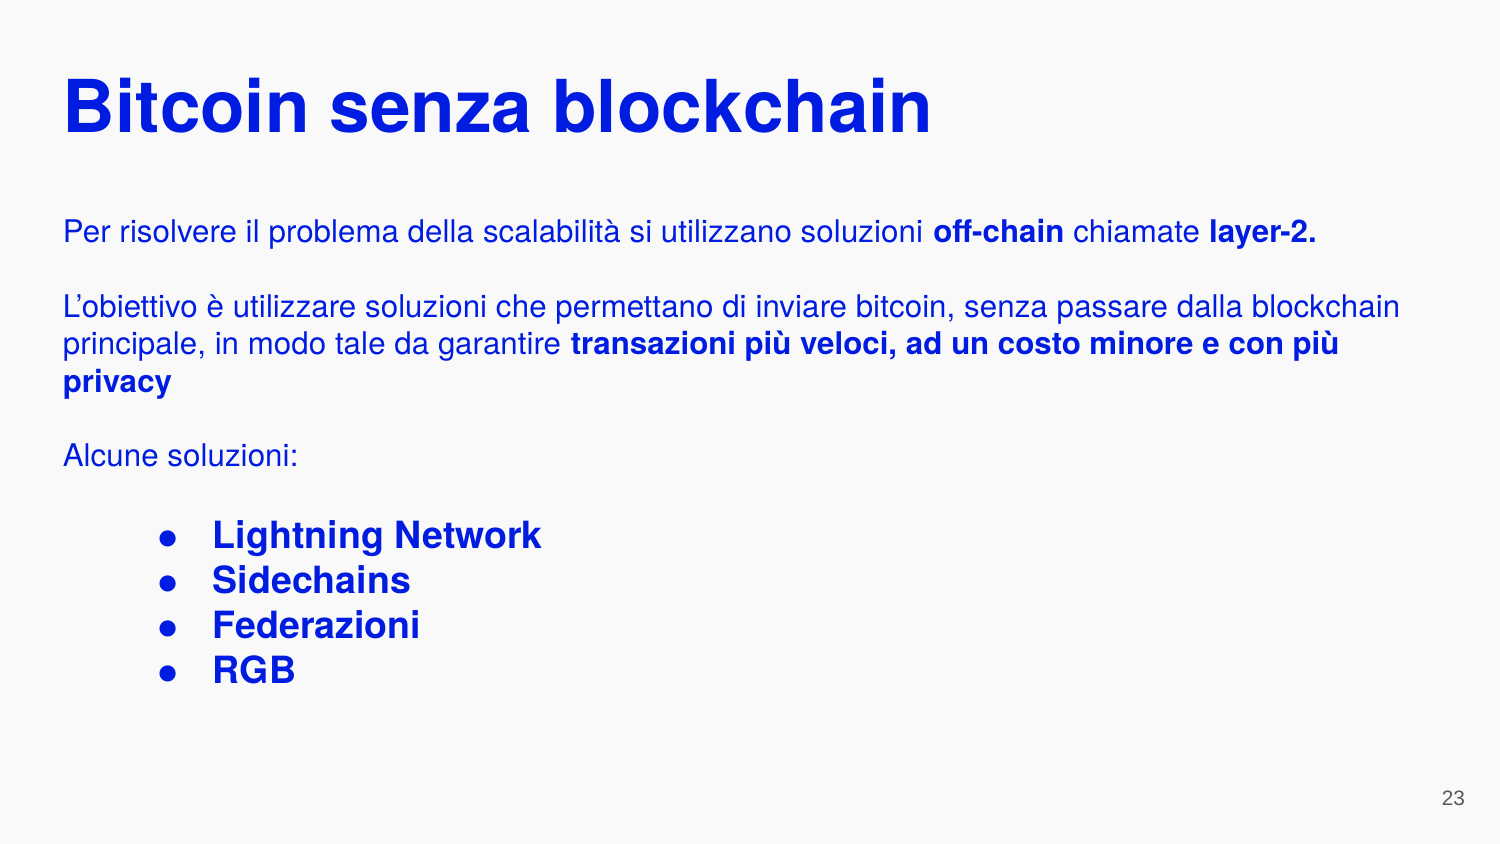

Bitcoin senza blockchain
Per risolvere il problema della scalabilità si utilizzano soluzioni off-chain chiamate layer-2.

L’obiettivo è utilizzare soluzioni che permettano di inviare bitcoin, senza passare dalla blockchain principale, in modo tale da garantire transazioni più veloci, ad un costo minore e con più privacy

Alcune soluzioni:

Lightning Network
Sidechains
Federazioni
RGB

23